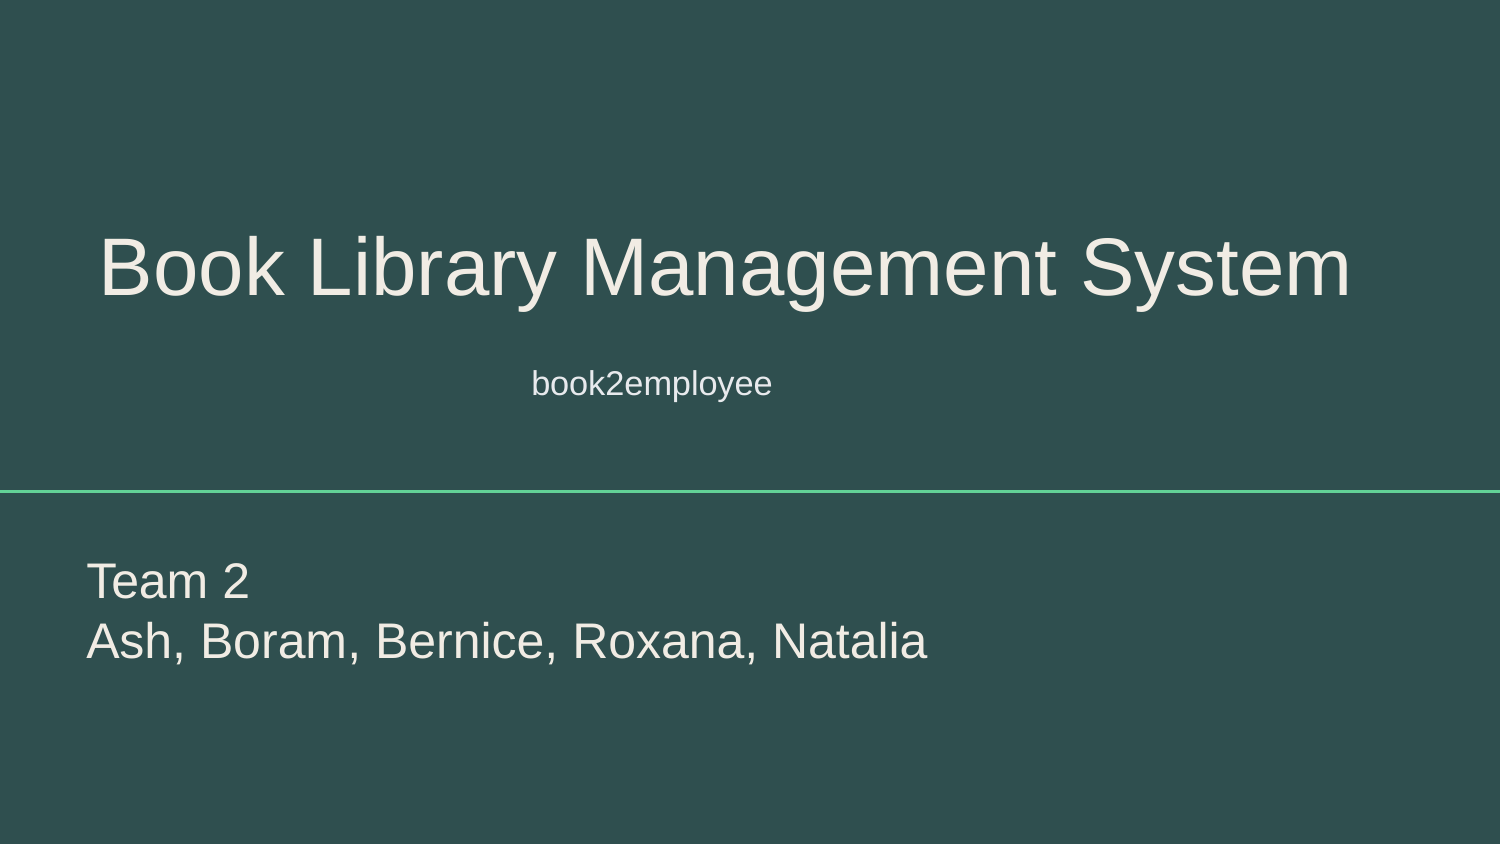

# Book Library Management System
book2employee
Team 2
Ash, Boram, Bernice, Roxana, Natalia